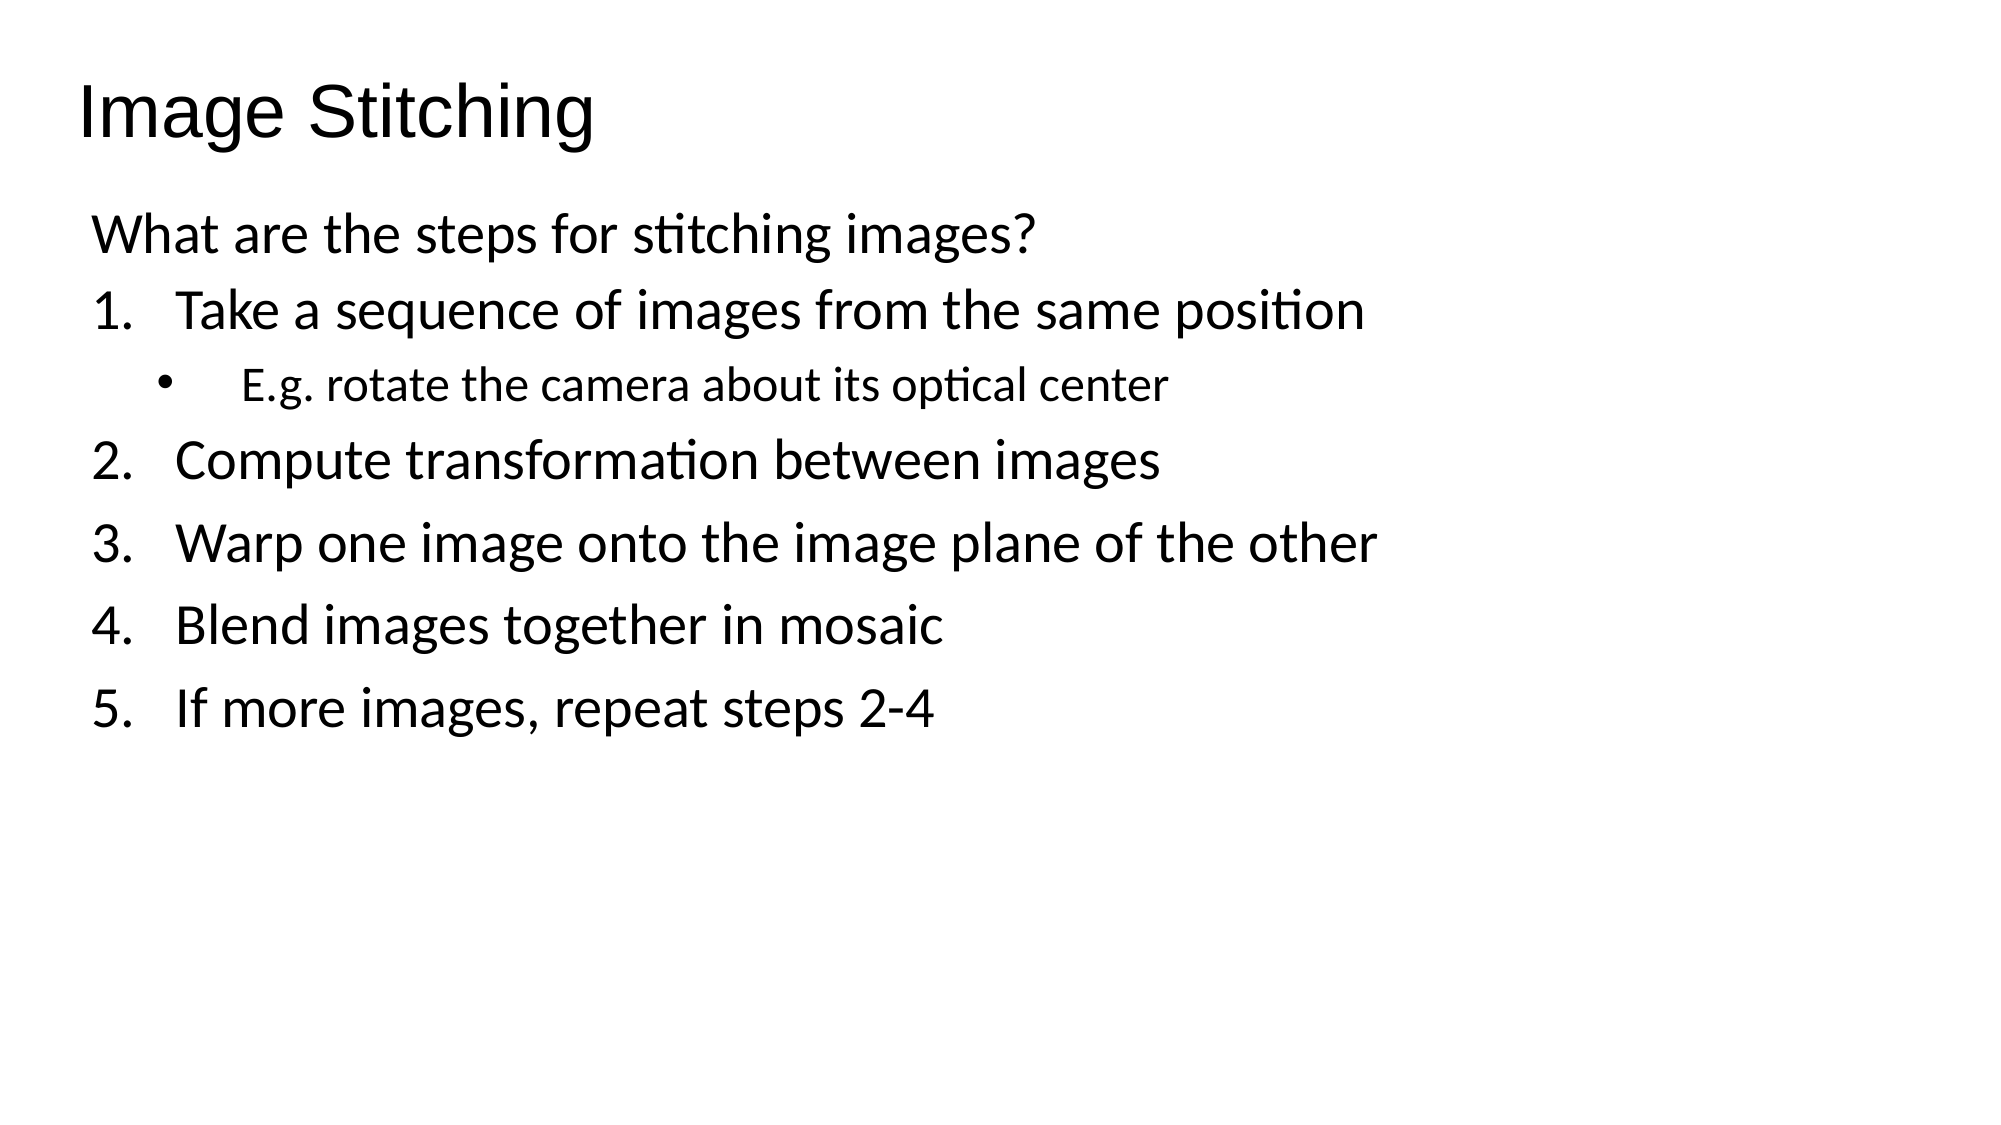

# Image Stitching
What are the steps for stitching images?
Take a sequence of images from the same position
E.g. rotate the camera about its optical center
Compute transformation between images
Warp one image onto the image plane of the other
Blend images together in mosaic
If more images, repeat steps 2-4